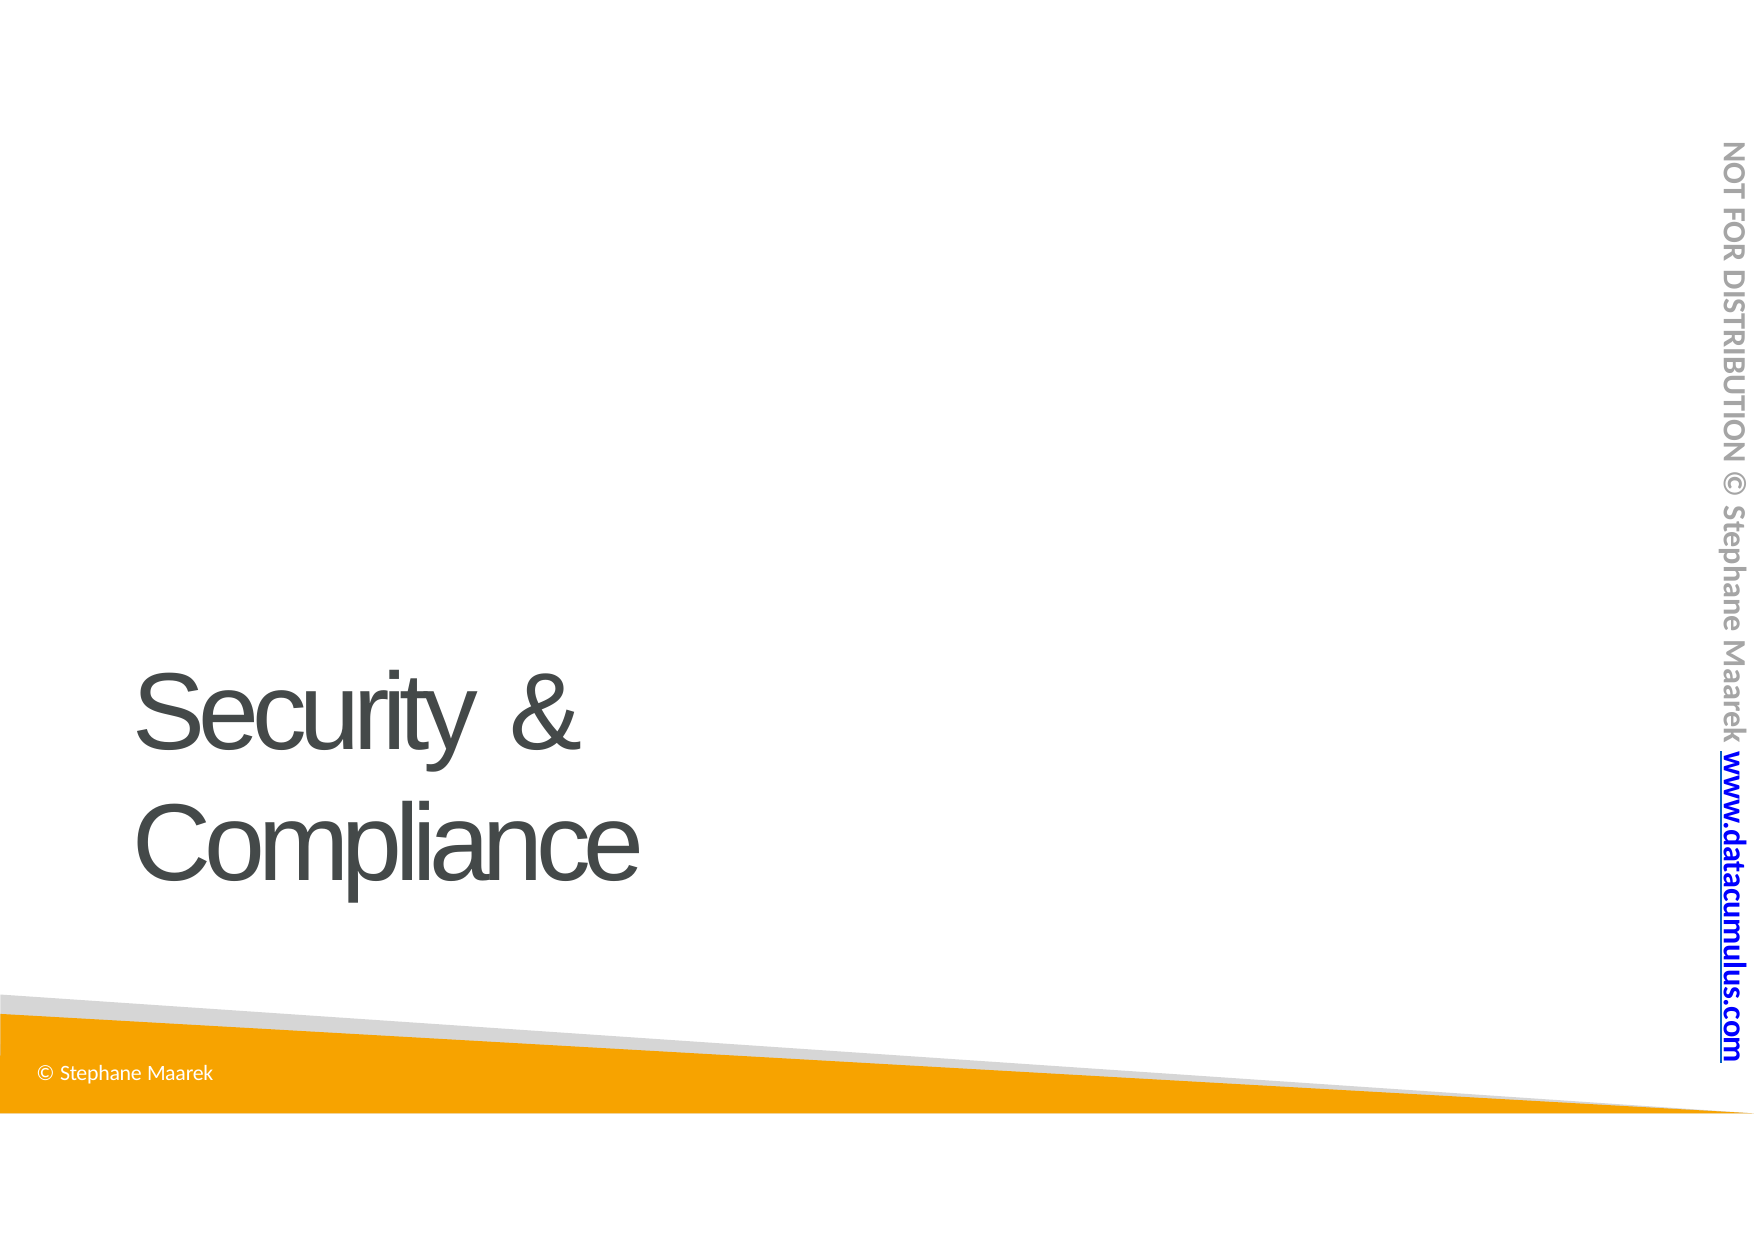

NOT FOR DISTRIBUTION © Stephane Maarek www.datacumulus.com
# Security & Compliance
© Stephane Maarek